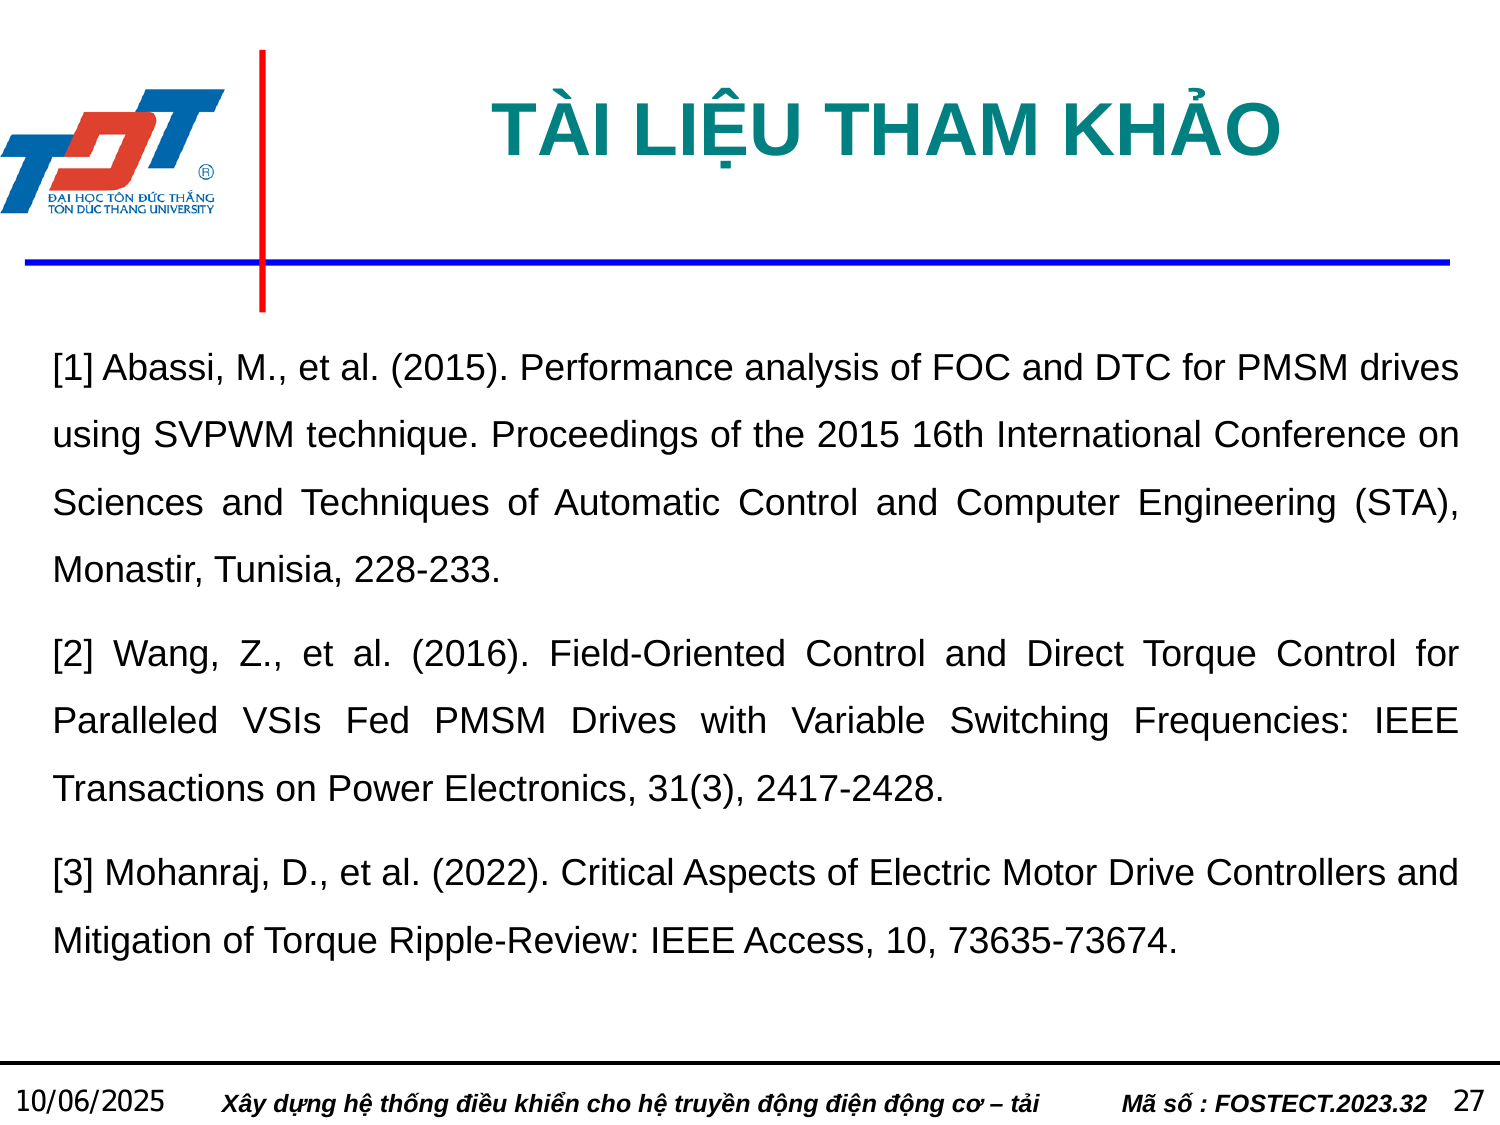

TÀI LIỆU THAM KHẢO
[1] Abassi, M., et al. (2015). Performance analysis of FOC and DTC for PMSM drives using SVPWM technique. Proceedings of the 2015 16th International Conference on Sciences and Techniques of Automatic Control and Computer Engineering (STA), Monastir, Tunisia, 228-233.
[2] Wang, Z., et al. (2016). Field-Oriented Control and Direct Torque Control for Paralleled VSIs Fed PMSM Drives with Variable Switching Frequencies: IEEE Transactions on Power Electronics, 31(3), 2417-2428.
[3] Mohanraj, D., et al. (2022). Critical Aspects of Electric Motor Drive Controllers and Mitigation of Torque Ripple-Review: IEEE Access, 10, 73635-73674.
10/06/2025
27

Xây dựng hệ thống điều khiển cho hệ truyền động điện động cơ – tải	Mã số : FOSTECT.2023.32